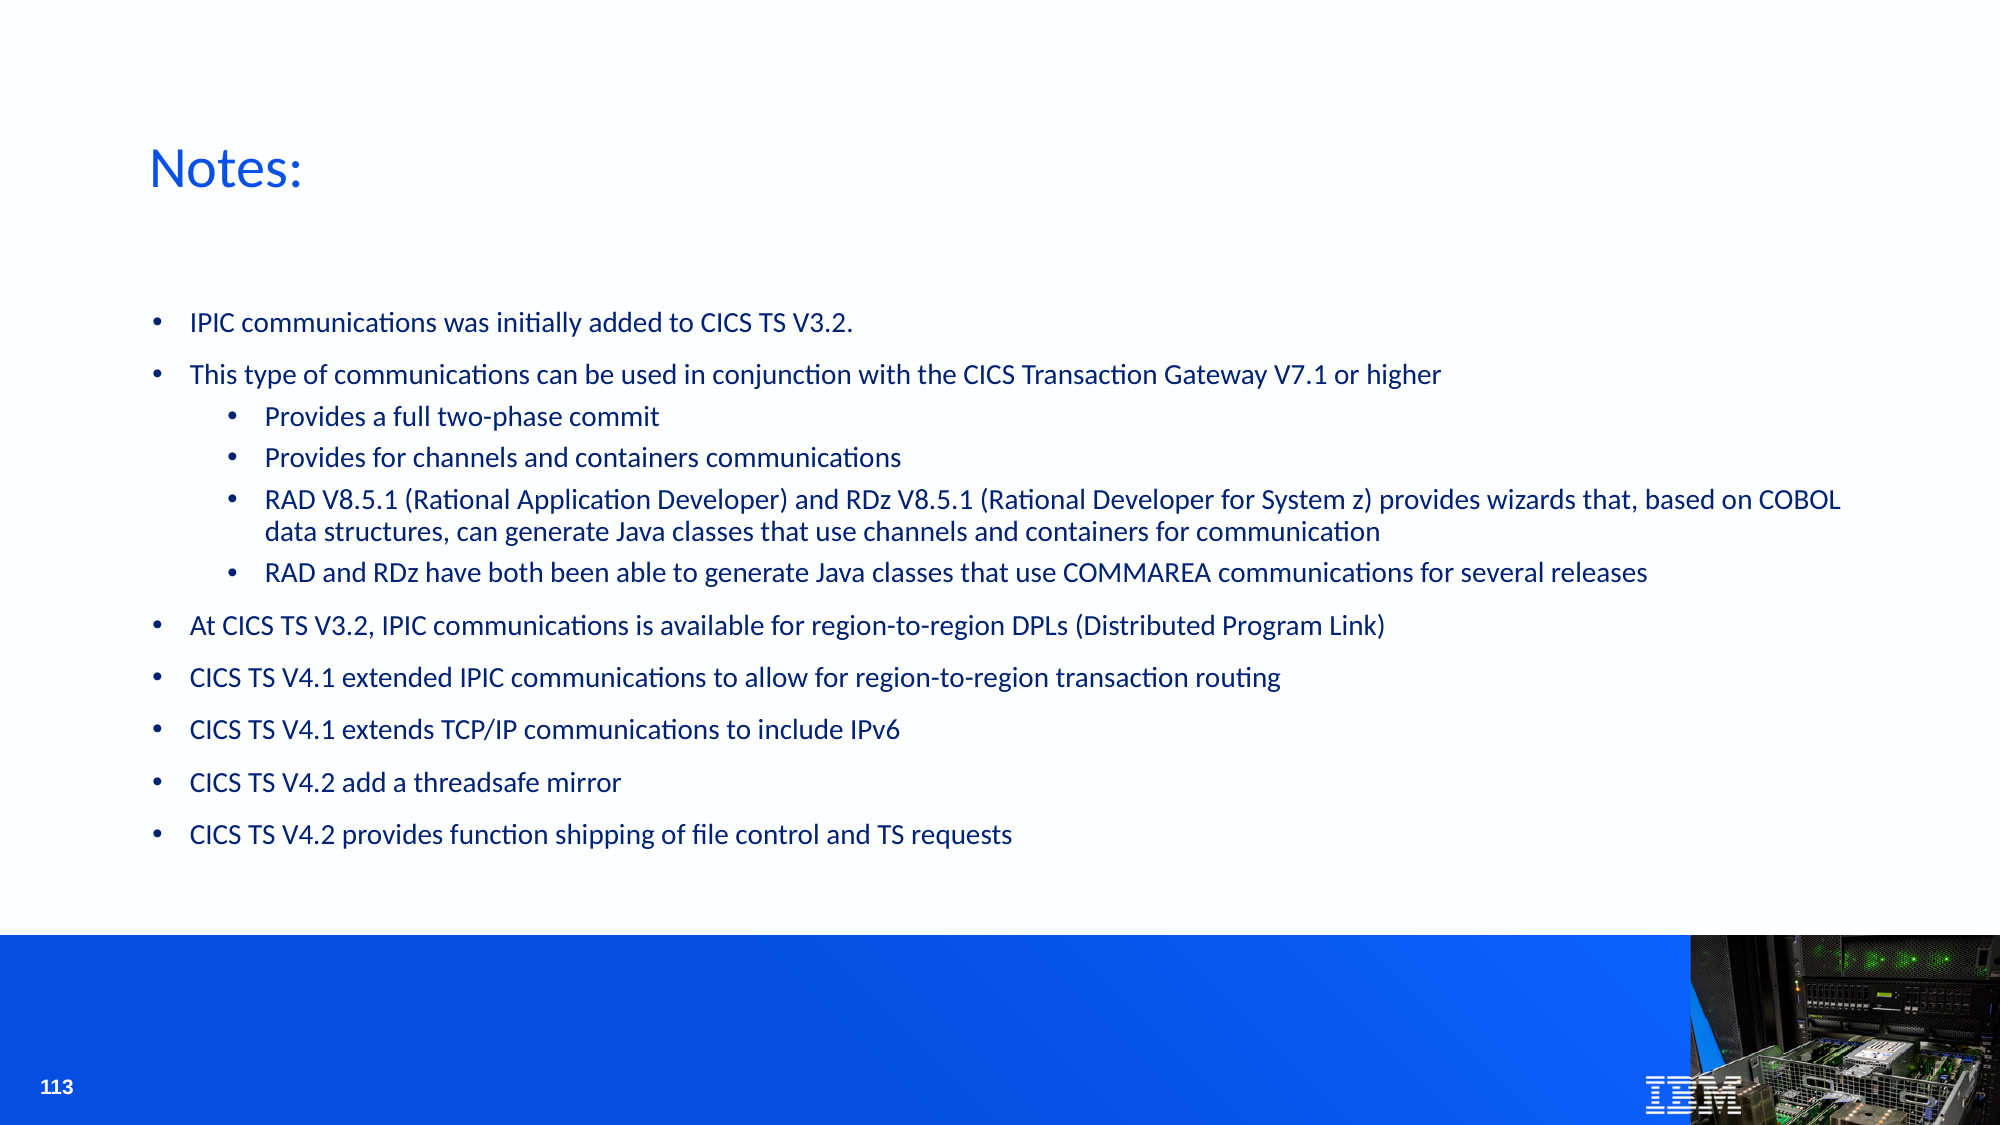

# Notes:
IPIC communications was initially added to CICS TS V3.2.
This type of communications can be used in conjunction with the CICS Transaction Gateway V7.1 or higher
Provides a full two-phase commit
Provides for channels and containers communications
RAD V8.5.1 (Rational Application Developer) and RDz V8.5.1 (Rational Developer for System z) provides wizards that, based on COBOL data structures, can generate Java classes that use channels and containers for communication
RAD and RDz have both been able to generate Java classes that use COMMAREA communications for several releases
At CICS TS V3.2, IPIC communications is available for region-to-region DPLs (Distributed Program Link)
CICS TS V4.1 extended IPIC communications to allow for region-to-region transaction routing
CICS TS V4.1 extends TCP/IP communications to include IPv6
CICS TS V4.2 add a threadsafe mirror
CICS TS V4.2 provides function shipping of file control and TS requests
113